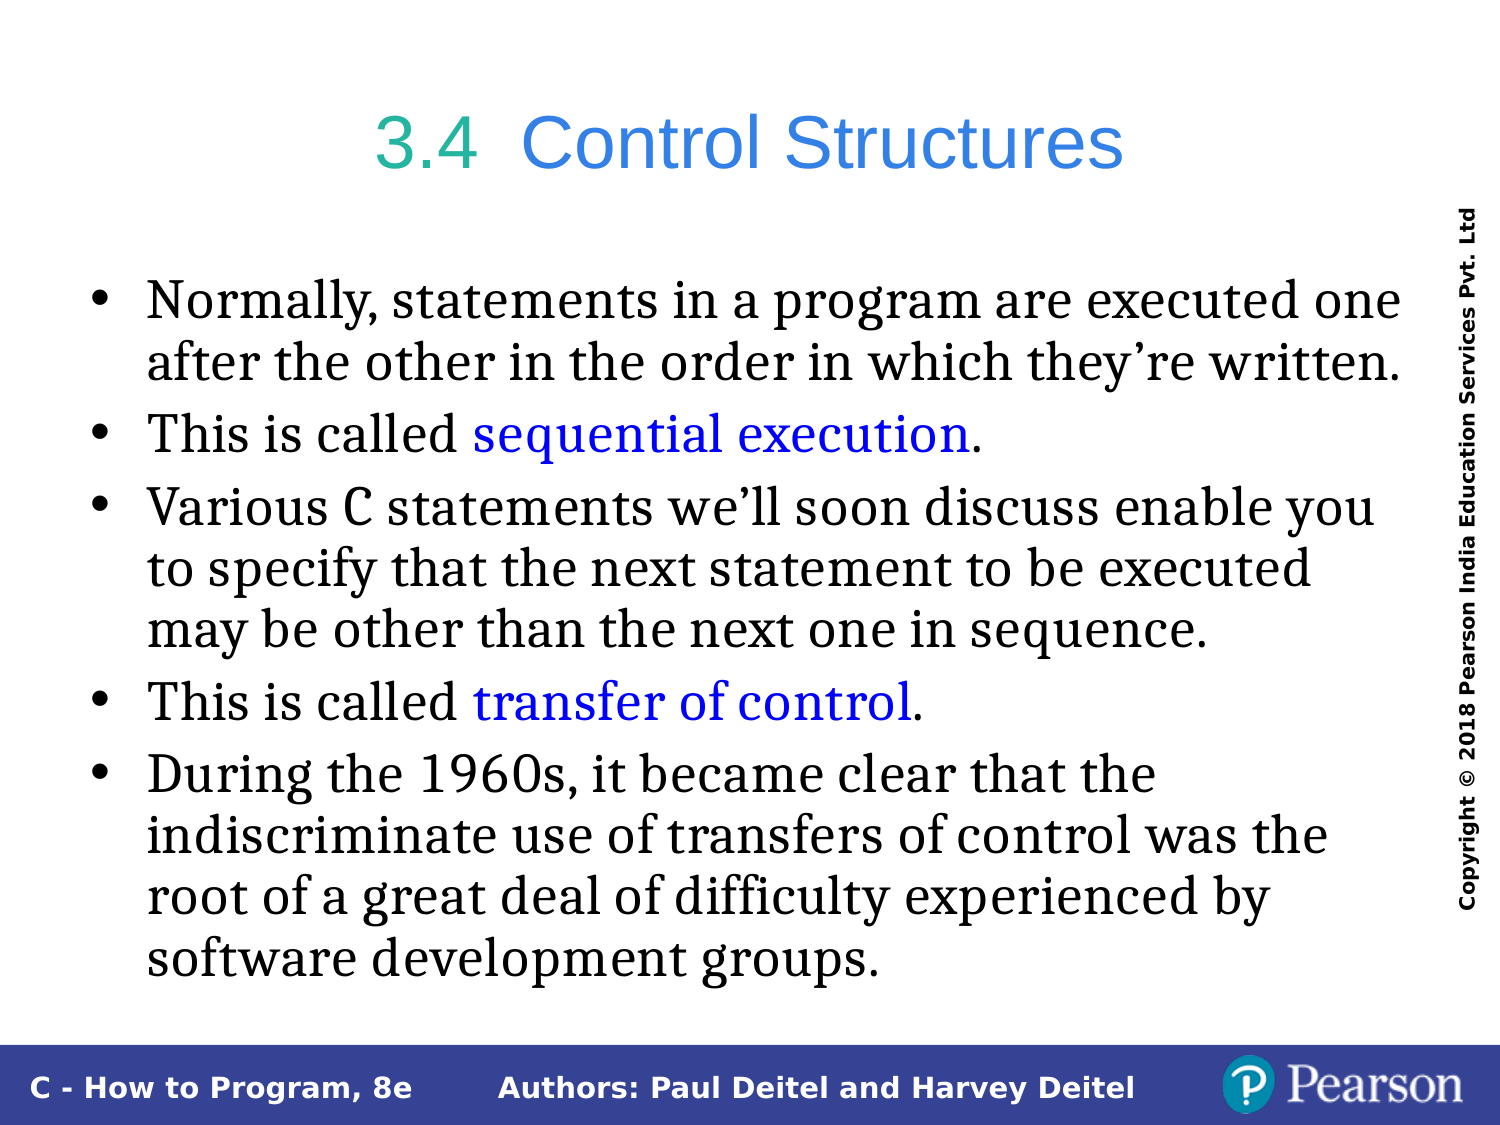

# 3.4  Control Structures
Normally, statements in a program are executed one after the other in the order in which they’re written.
This is called sequential execution.
Various C statements we’ll soon discuss enable you to specify that the next statement to be executed may be other than the next one in sequence.
This is called transfer of control.
During the 1960s, it became clear that the indiscriminate use of transfers of control was the root of a great deal of difficulty experienced by software development groups.